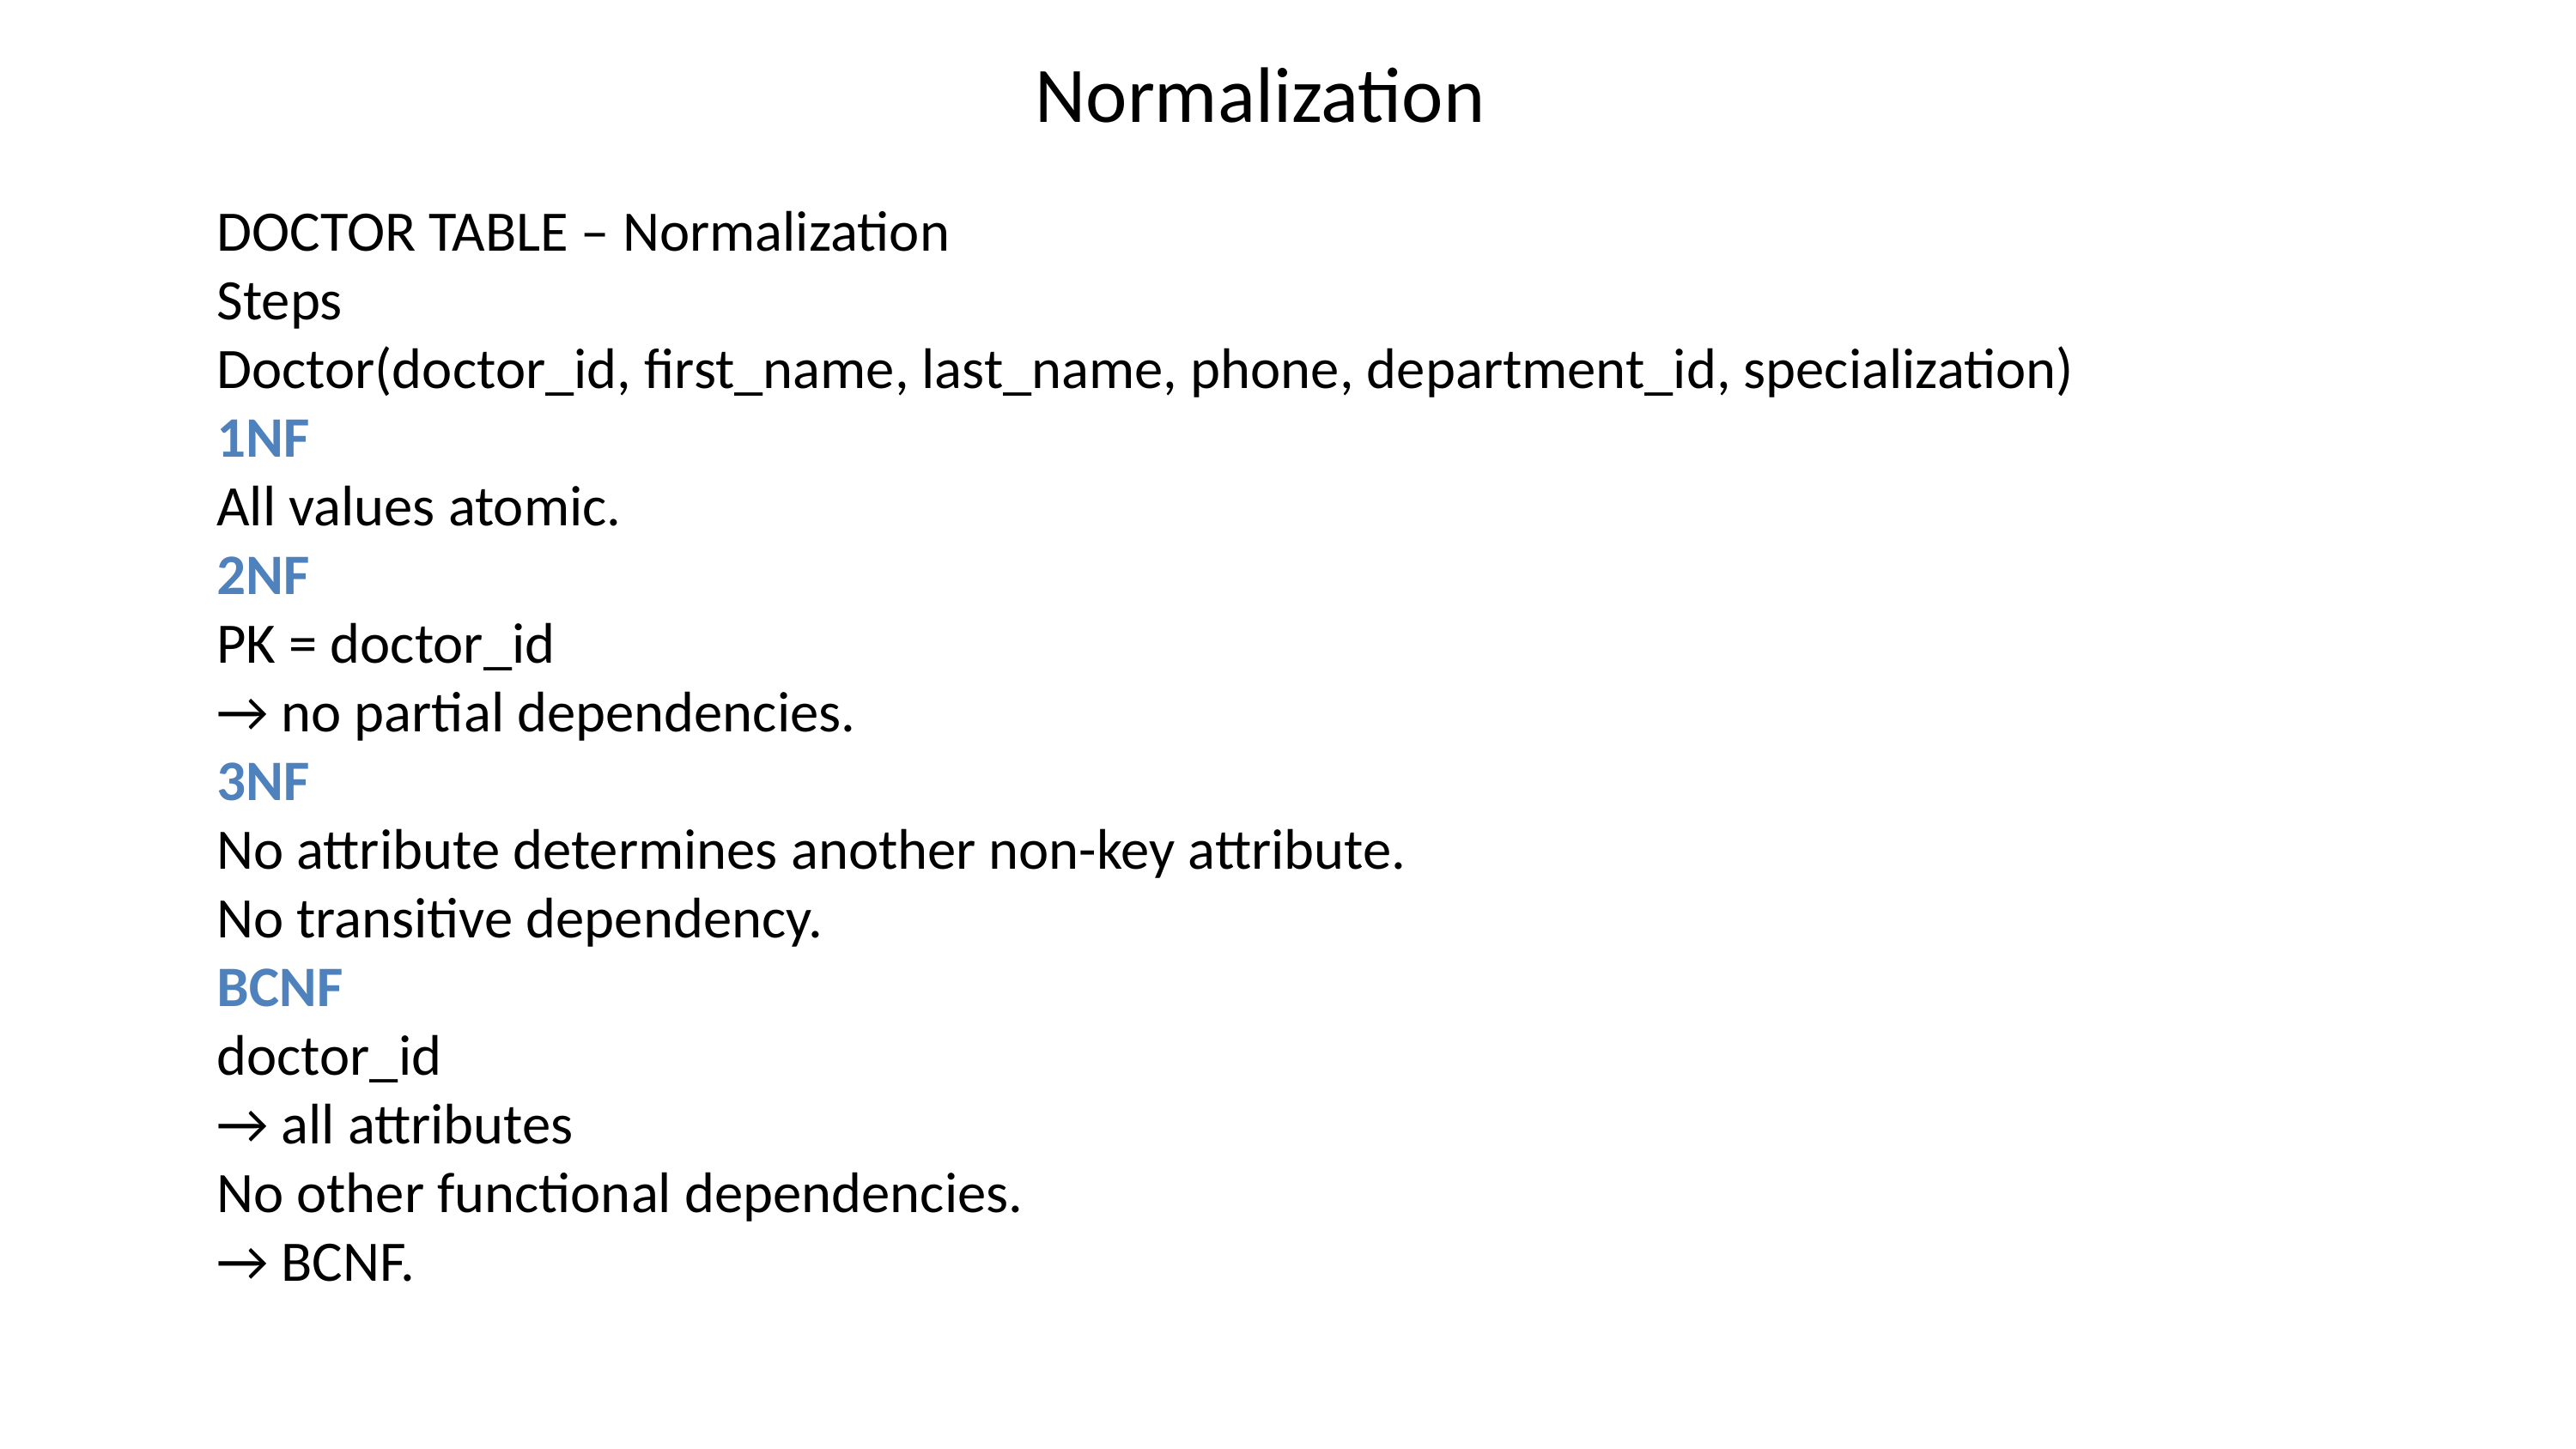

Normalization
DOCTOR TABLE – Normalization
Steps
Doctor(doctor_id, first_name, last_name, phone, department_id, specialization)
1NF
All values atomic.
2NF
PK = doctor_id
→ no partial dependencies.
3NF
No attribute determines another non-key attribute.
No transitive dependency.
BCNF
doctor_id
→ all attributes
No other functional dependencies.
→ BCNF.